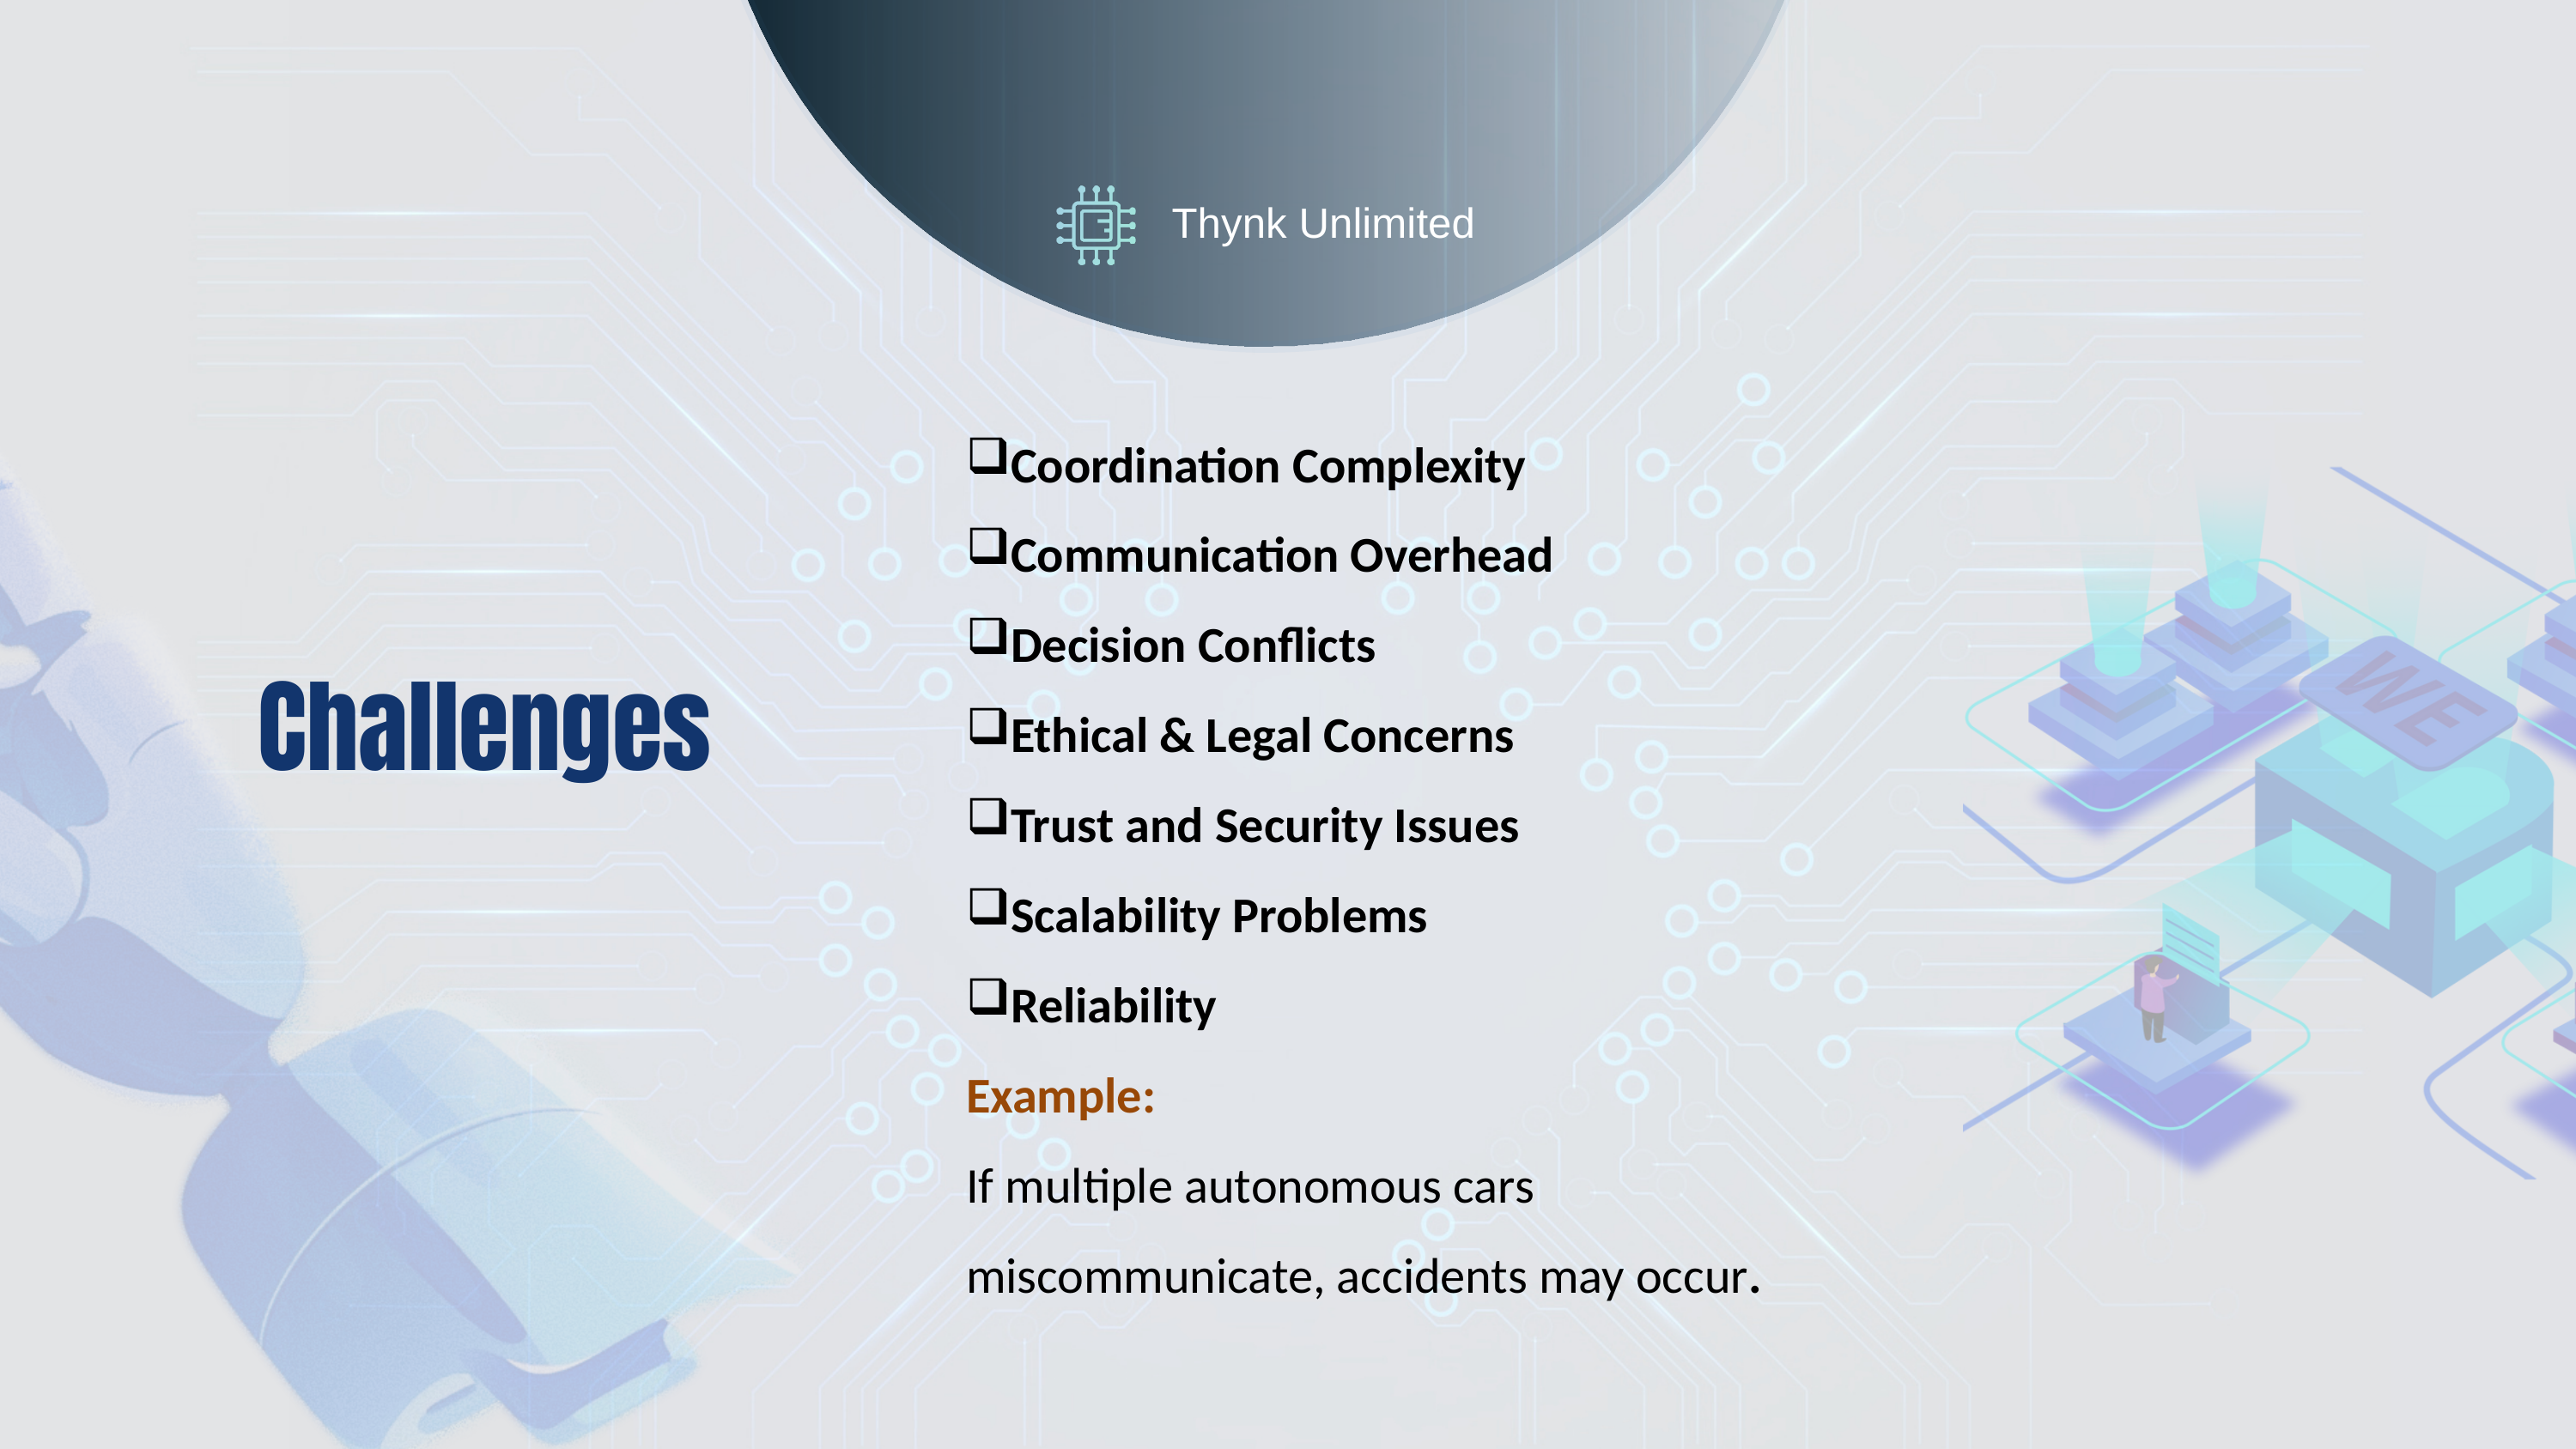

Thynk Unlimited

Coordination Complexity
Communication Overhead
Decision Conflicts
Ethical & Legal Concerns
Trust and Security Issues
Scalability Problems
Reliability
Example:
If multiple autonomous cars miscommunicate, accidents may occur.

Challenges